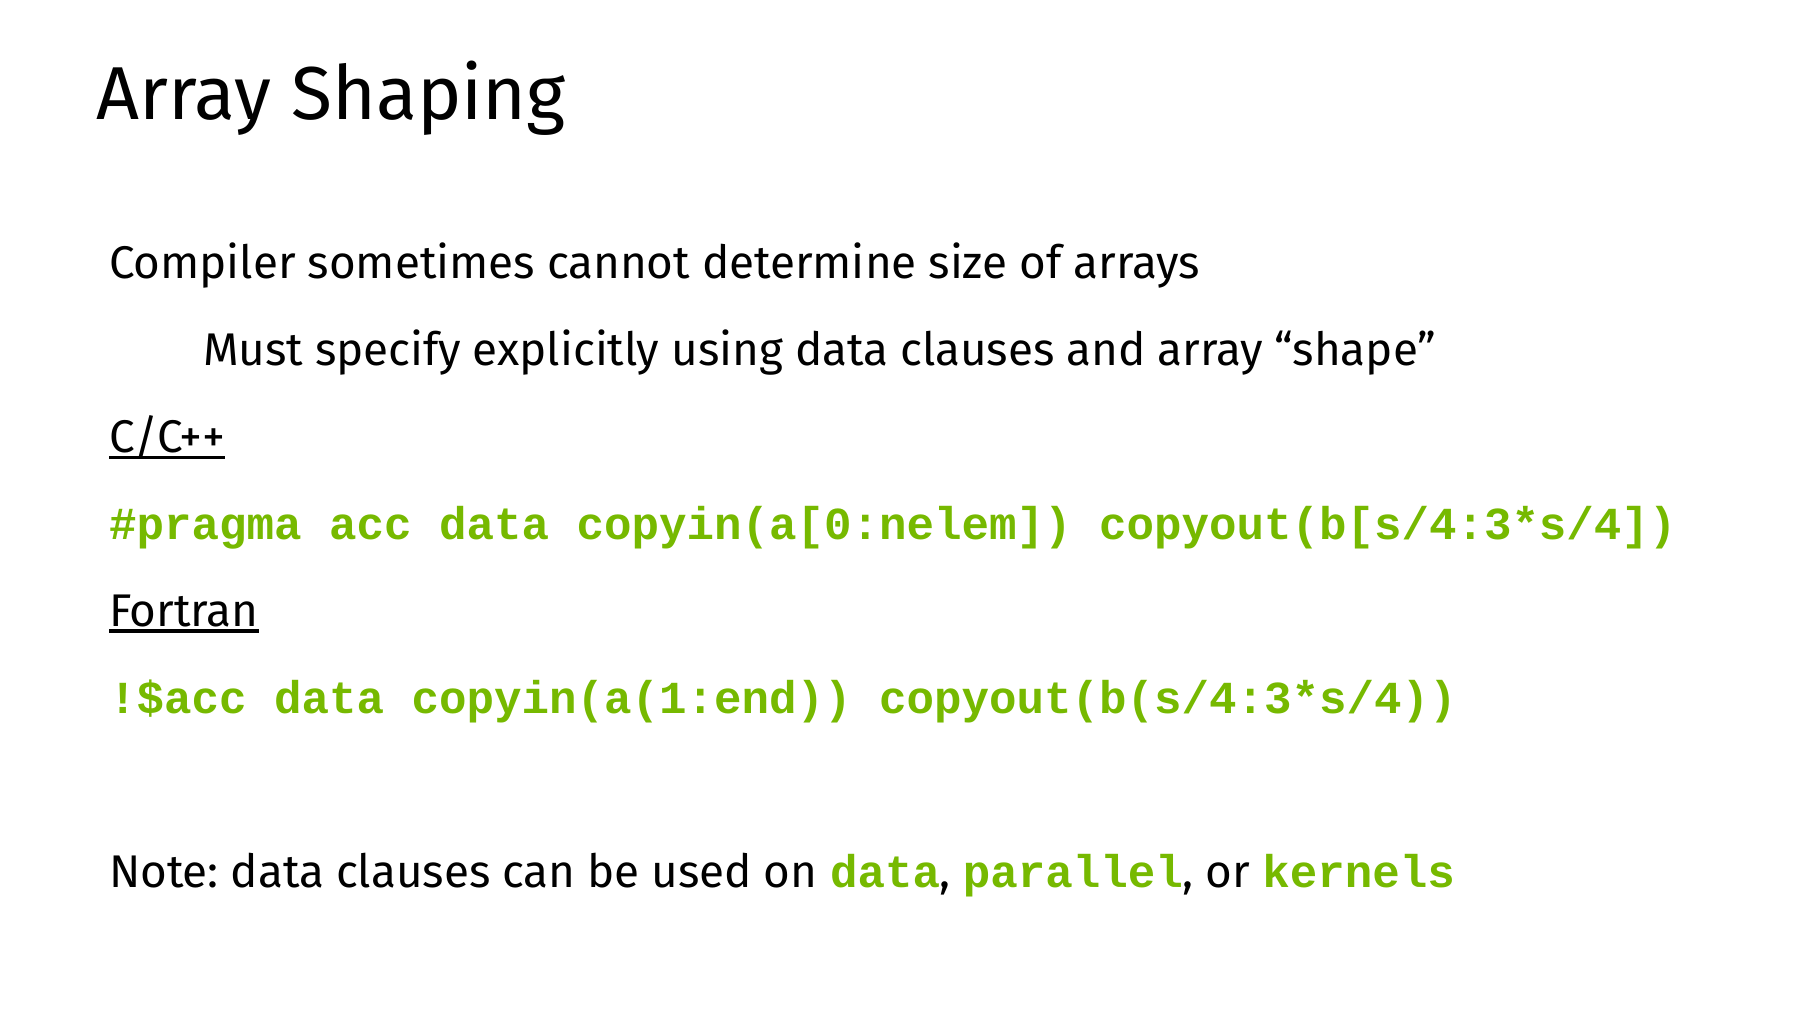

# Array Shaping
Compiler sometimes cannot determine size of arrays
Must specify explicitly using data clauses and array “shape”
C/C++
#pragma acc data copyin(a[0:nelem]) copyout(b[s/4:3*s/4])
Fortran
!$acc data copyin(a(1:end)) copyout(b(s/4:3*s/4))

Note: data clauses can be used on data, parallel, or kernels